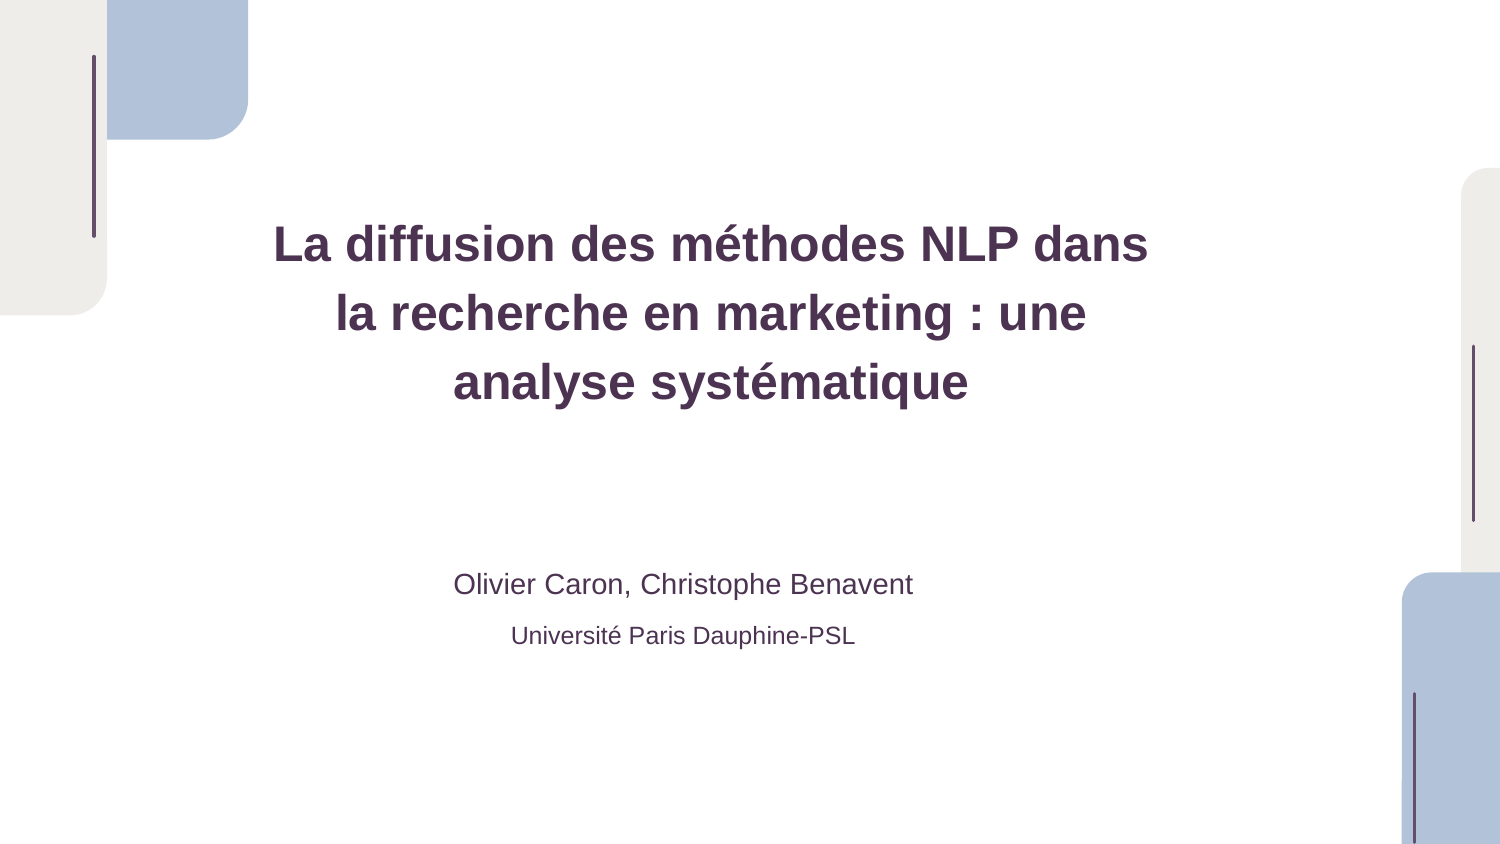

# La diffusion des méthodes NLP dans la recherche en marketing : une analyse systématique
Olivier Caron, Christophe Benavent
Université Paris Dauphine-PSL